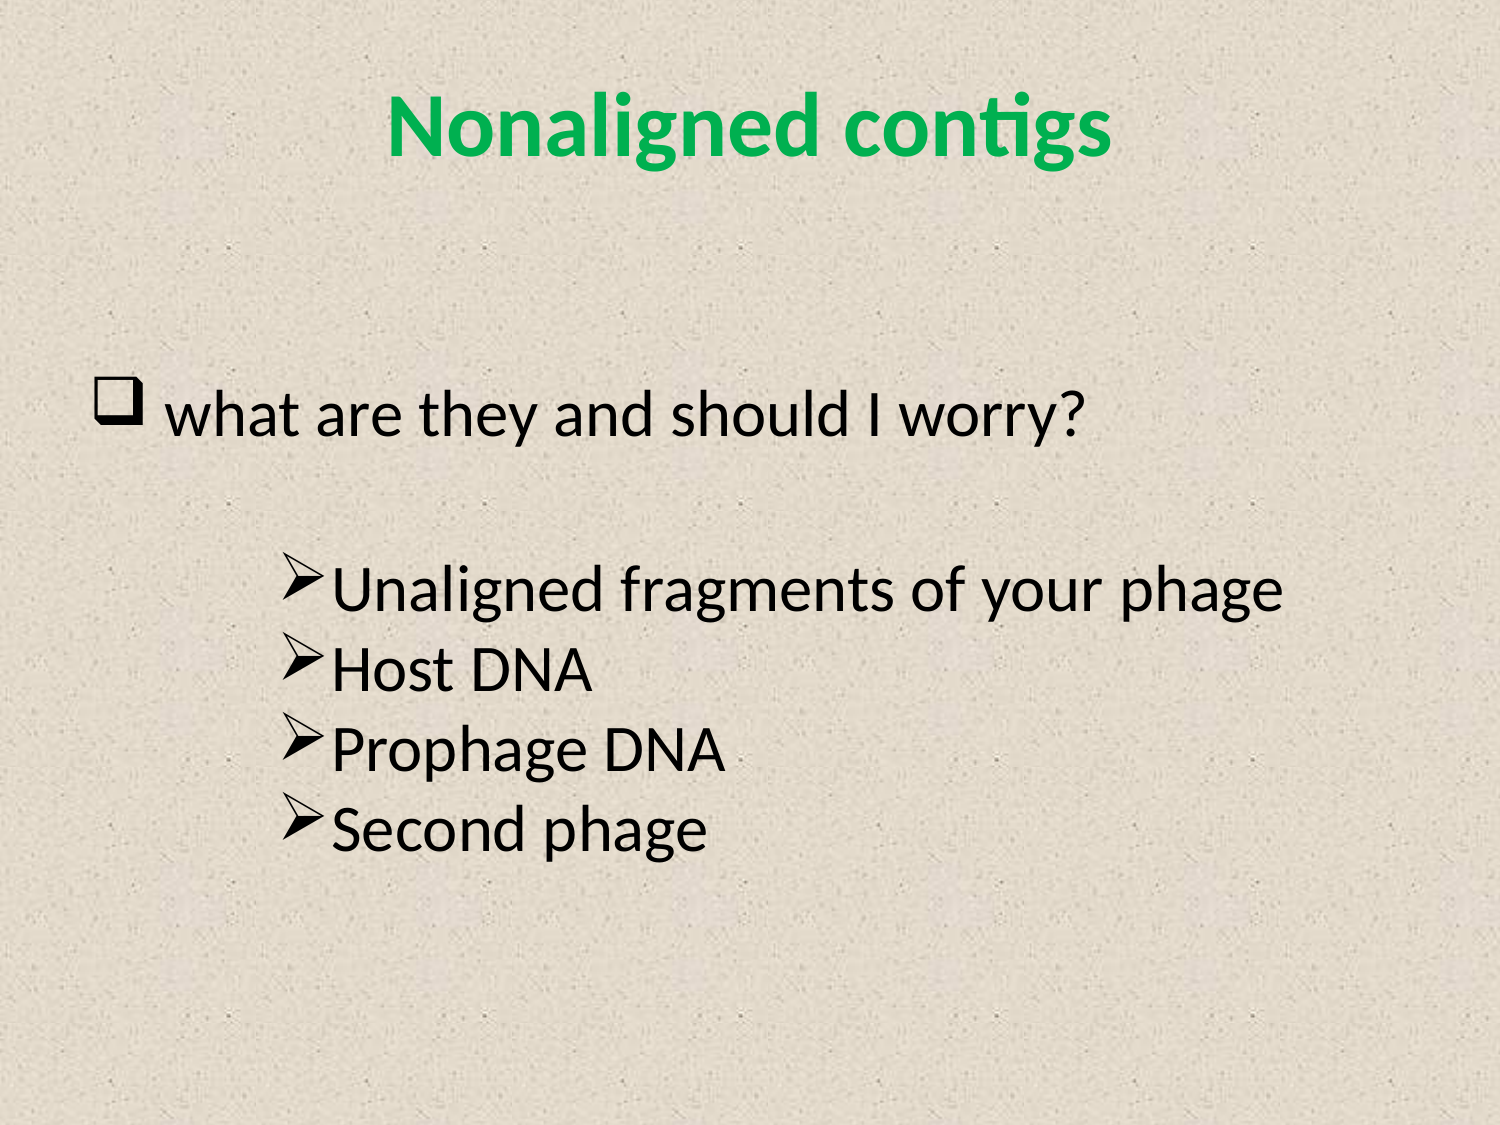

# Nonaligned contigs
 what are they and should I worry?
Unaligned fragments of your phage
Host DNA
Prophage DNA
Second phage